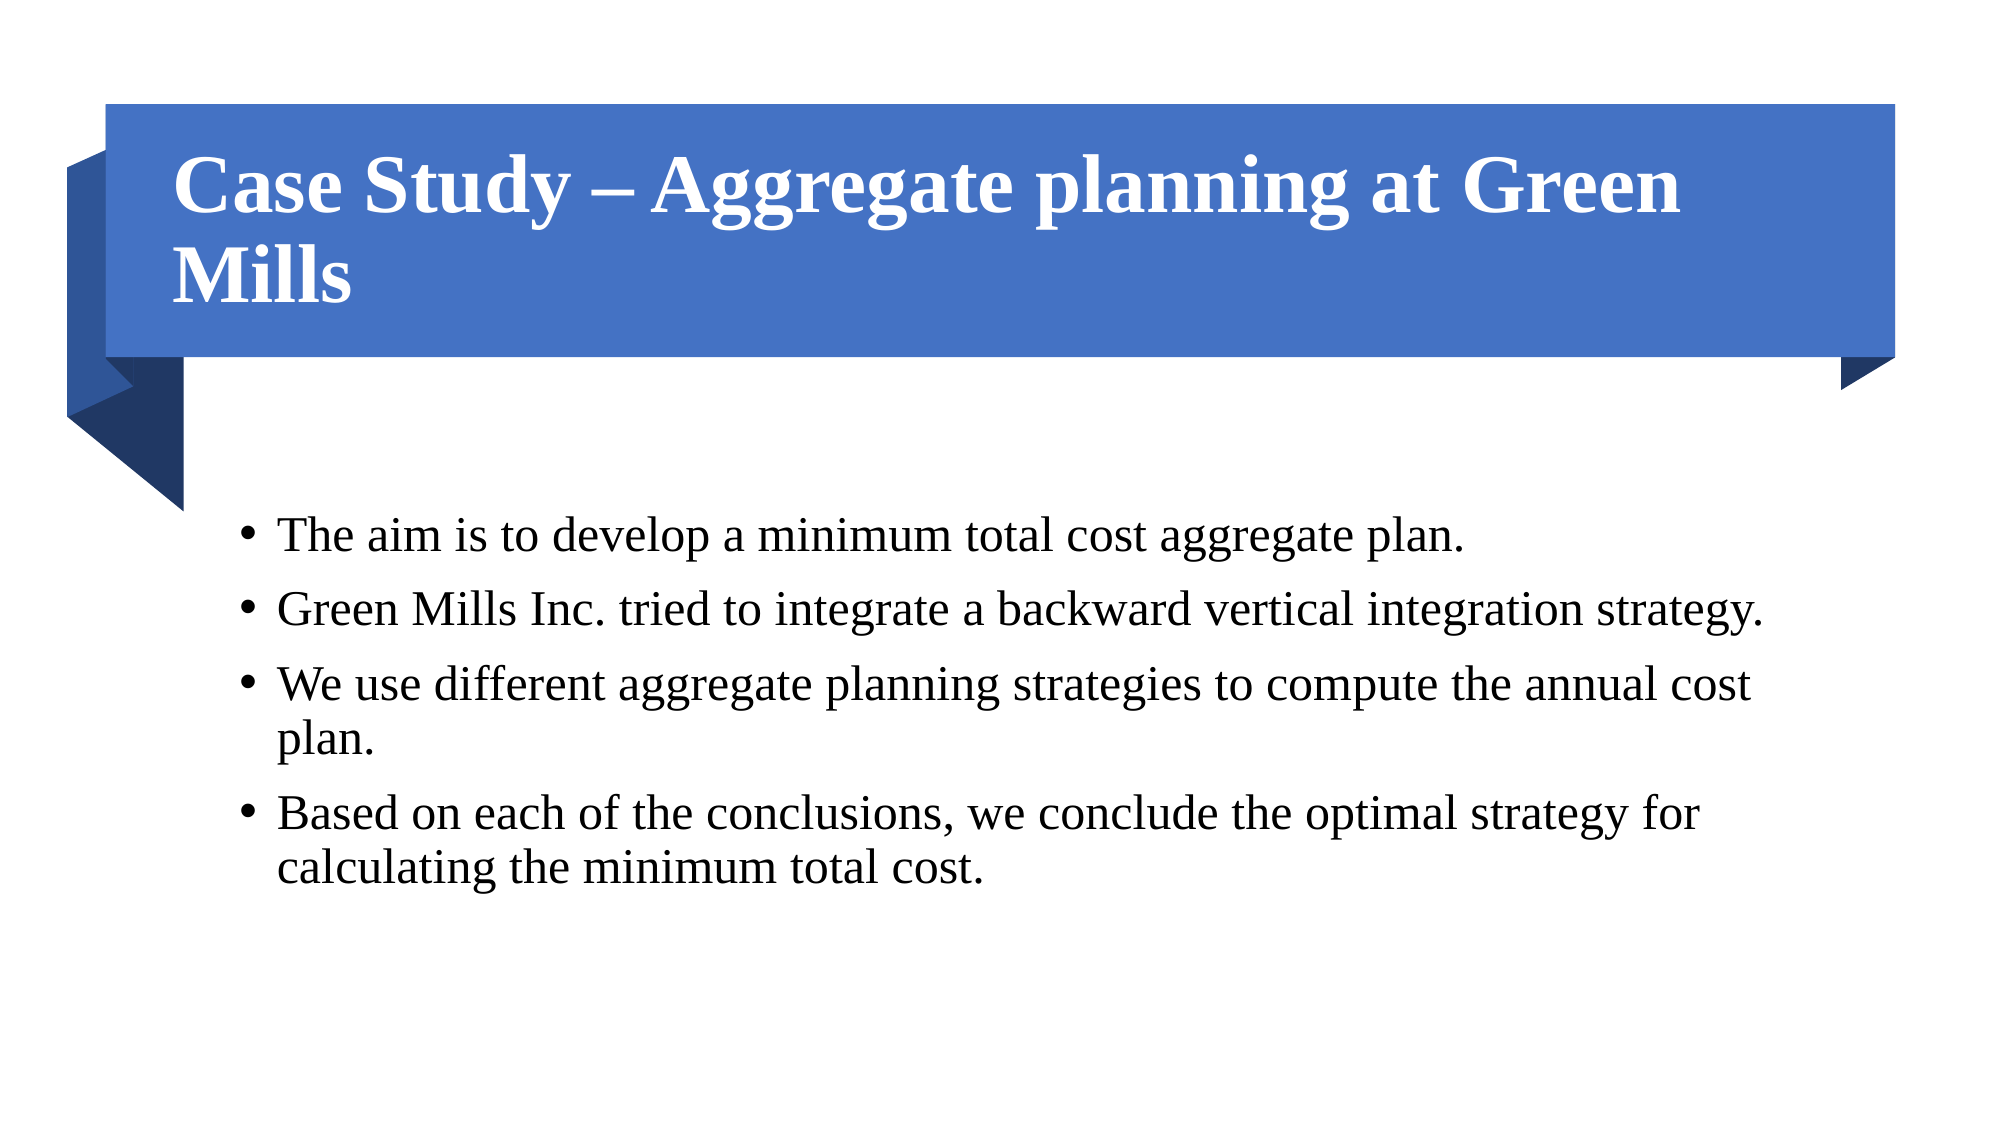

# Case Study – Aggregate planning at Green Mills

The aim is to develop a minimum total cost aggregate plan.
Green Mills Inc. tried to integrate a backward vertical integration strategy.
We use different aggregate planning strategies to compute the annual cost plan.
Based on each of the conclusions, we conclude the optimal strategy for calculating the minimum total cost.